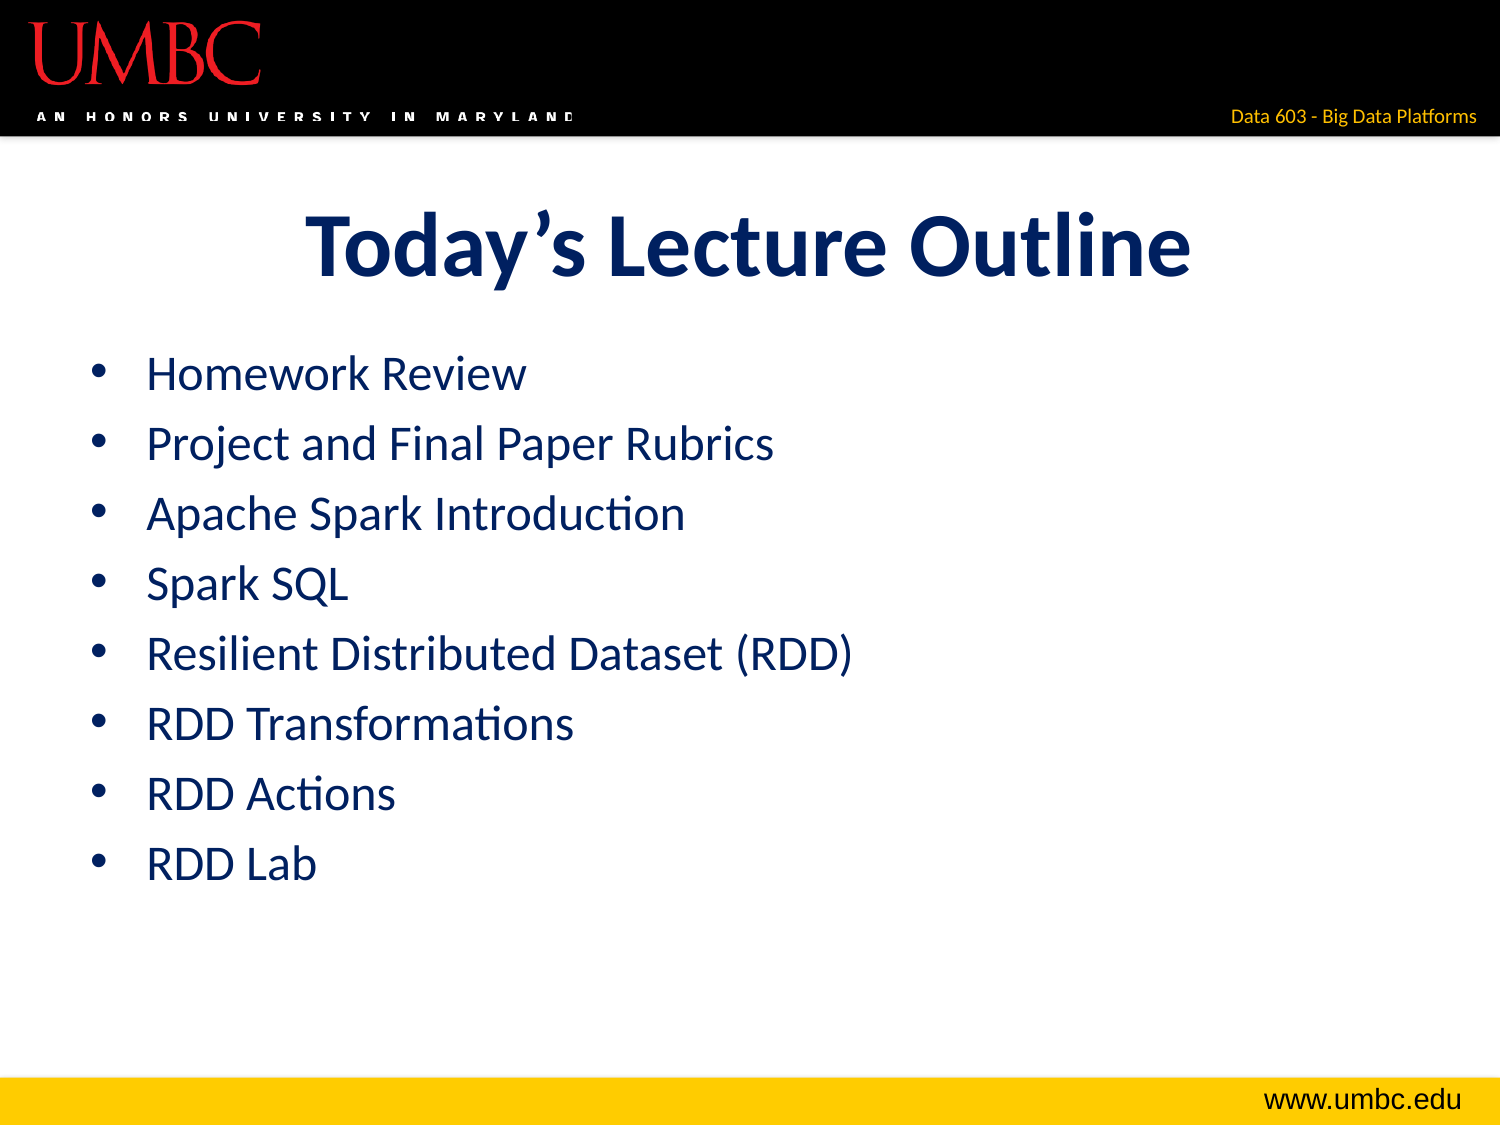

# Today’s Lecture Outline
Homework Review
Project and Final Paper Rubrics
Apache Spark Introduction
Spark SQL
Resilient Distributed Dataset (RDD)
RDD Transformations
RDD Actions
RDD Lab